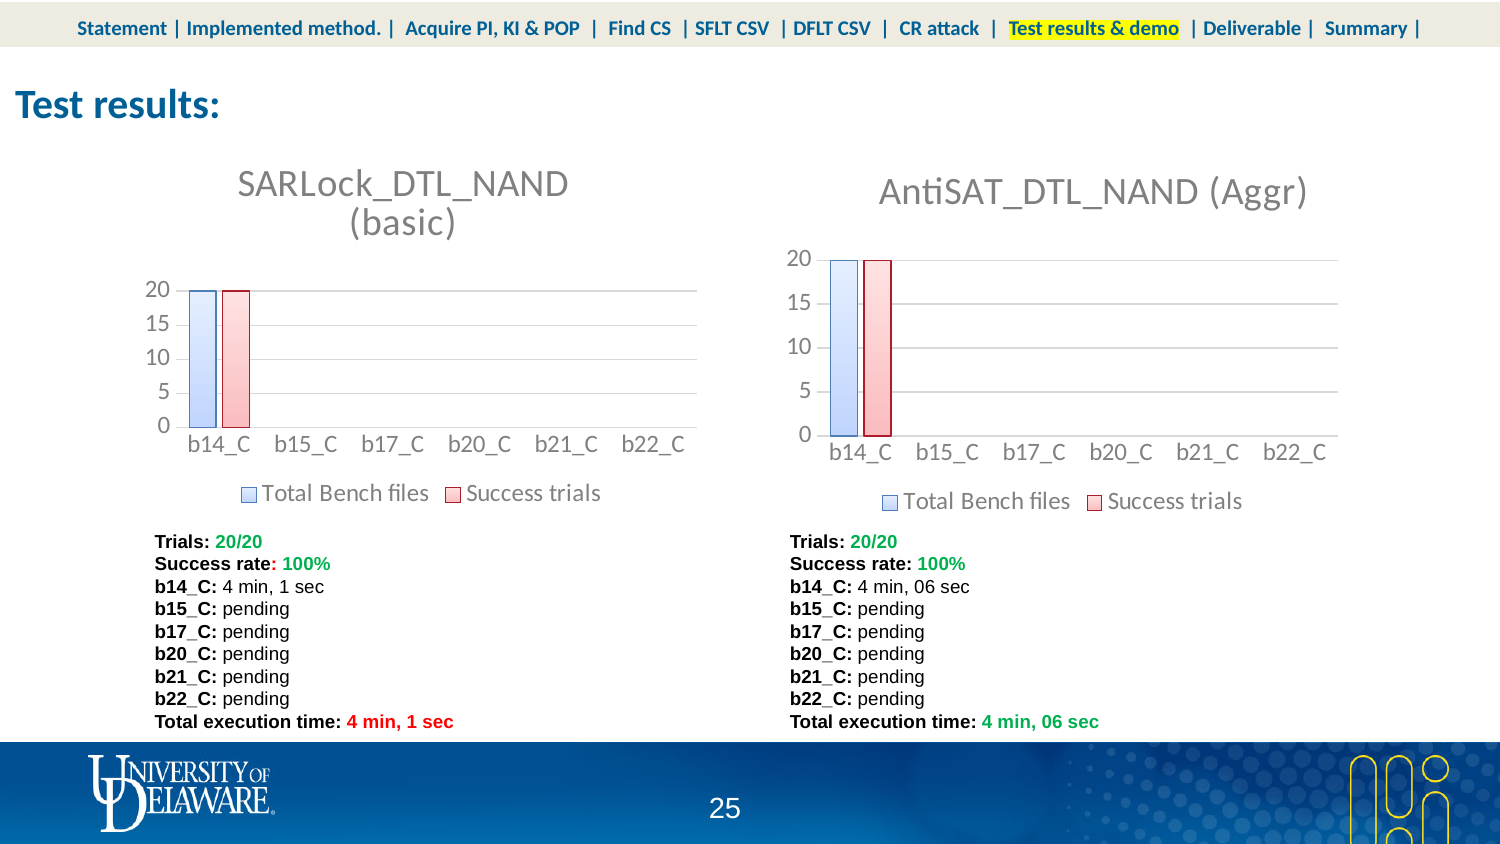

Statement | Implemented method. |  Acquire PI, KI & POP  |  Find CS  | SFLT CSV  | DFLT CSV  |  CR attack  |  Test results & demo  | Deliverable |  Summary |
Test results:

### Chart: SARLock_DTL_NAND (basic)

| Category | Total Bench files | Success trials |
|---|---|---|
| b14_C | 20.0 | 20.0 |
| b15_C | None | None |
| b17_C | None | None |
| b20_C | None | None |
| b21_C | None | None |
| b22_C | None | None |

### Chart: AntiSAT_DTL_NAND (Aggr)

| Category | Total Bench files | Success trials |
|---|---|---|
| b14_C | 20.0 | 20.0 |
| b15_C | None | None |
| b17_C | None | None |
| b20_C | None | None |
| b21_C | None | None |
| b22_C | None | None |
Trials: 20/20
Success rate: 100%
b14_C: 4 min, 1 sec
b15_C: pending
b17_C: pending
b20_C: pending
b21_C: pending
b22_C: pending
Total execution time: 4 min, 1 sec
Trials: 20/20
Success rate: 100%
b14_C: 4 min, 06 sec
b15_C: pending
b17_C: pending
b20_C: pending
b21_C: pending
b22_C: pending
Total execution time: 4 min, 06 sec
25